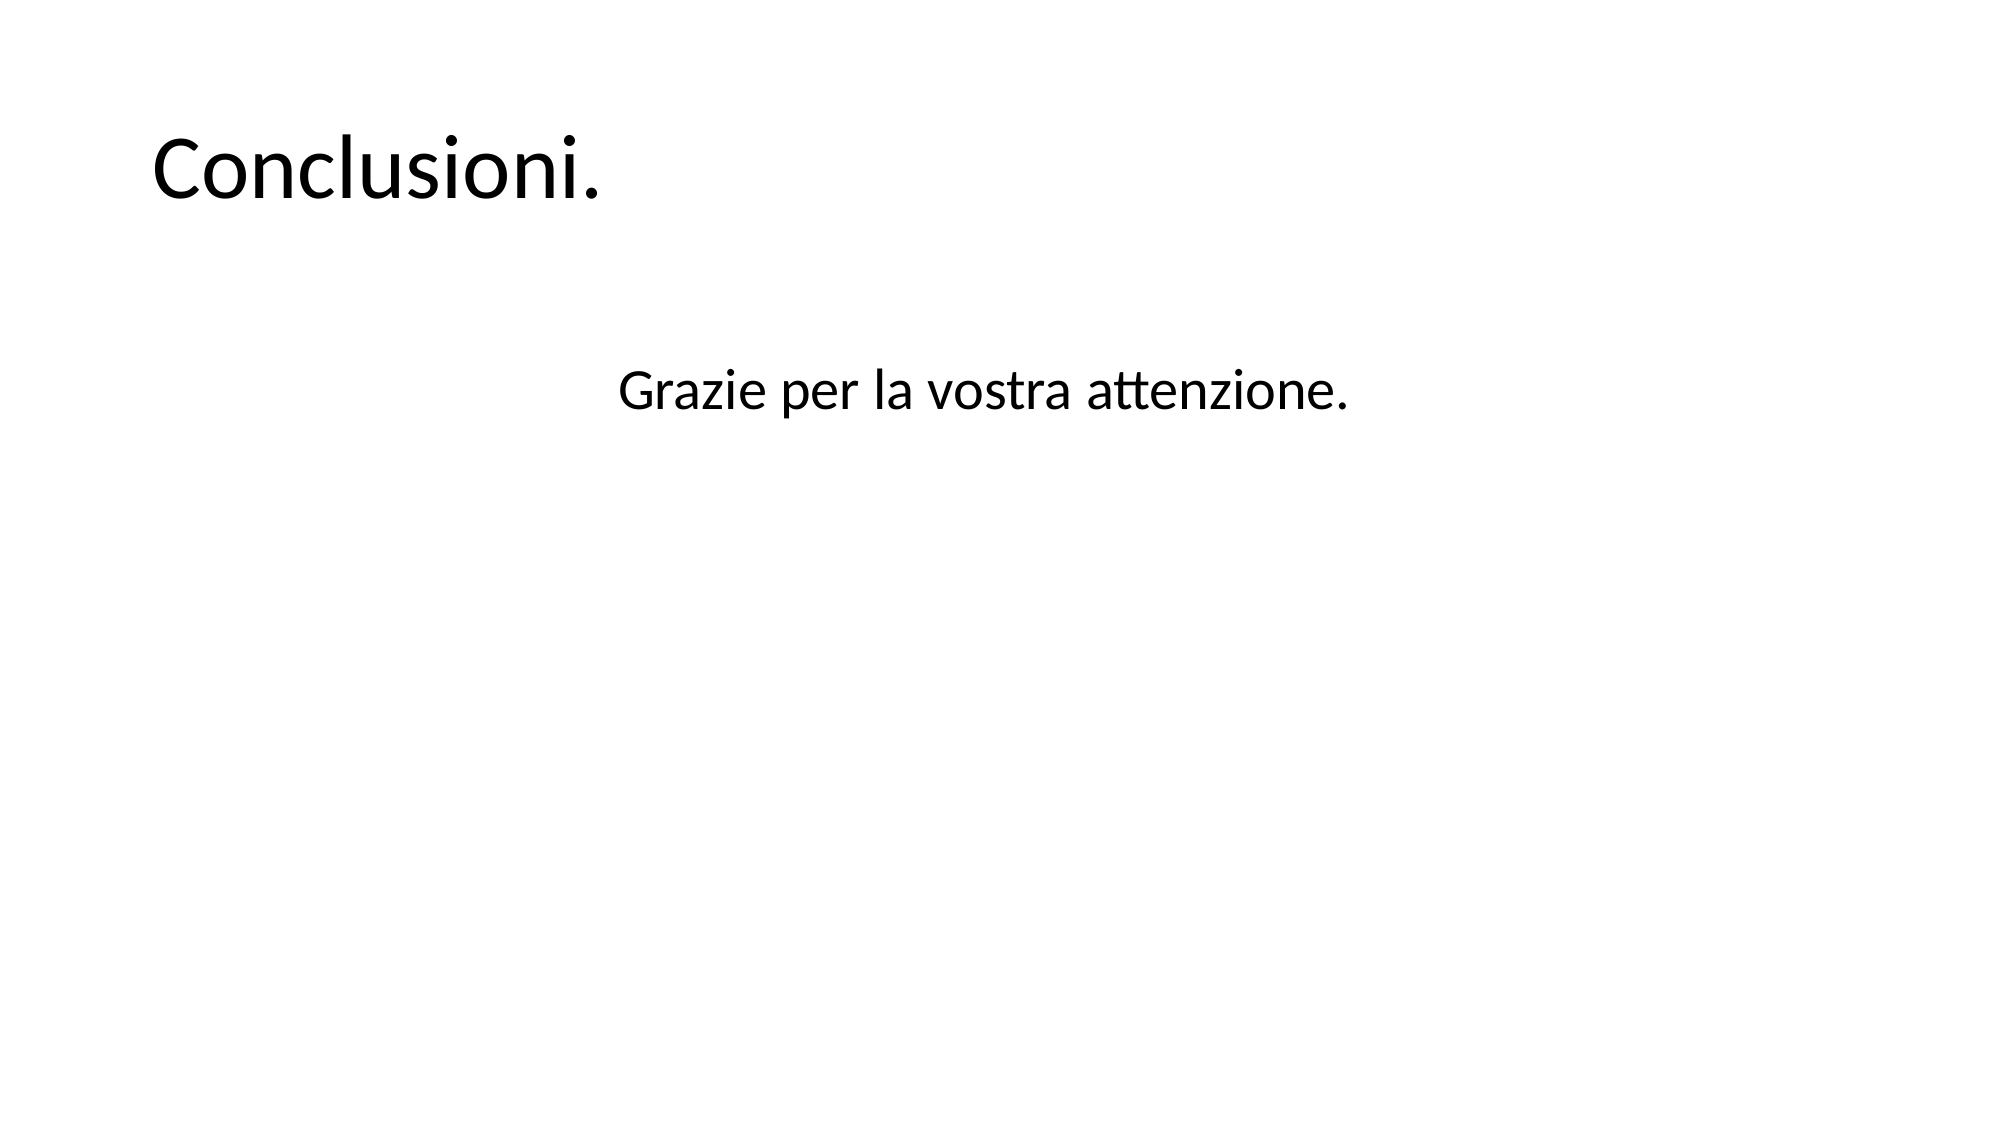

# Conclusioni.
Grazie per la vostra attenzione.